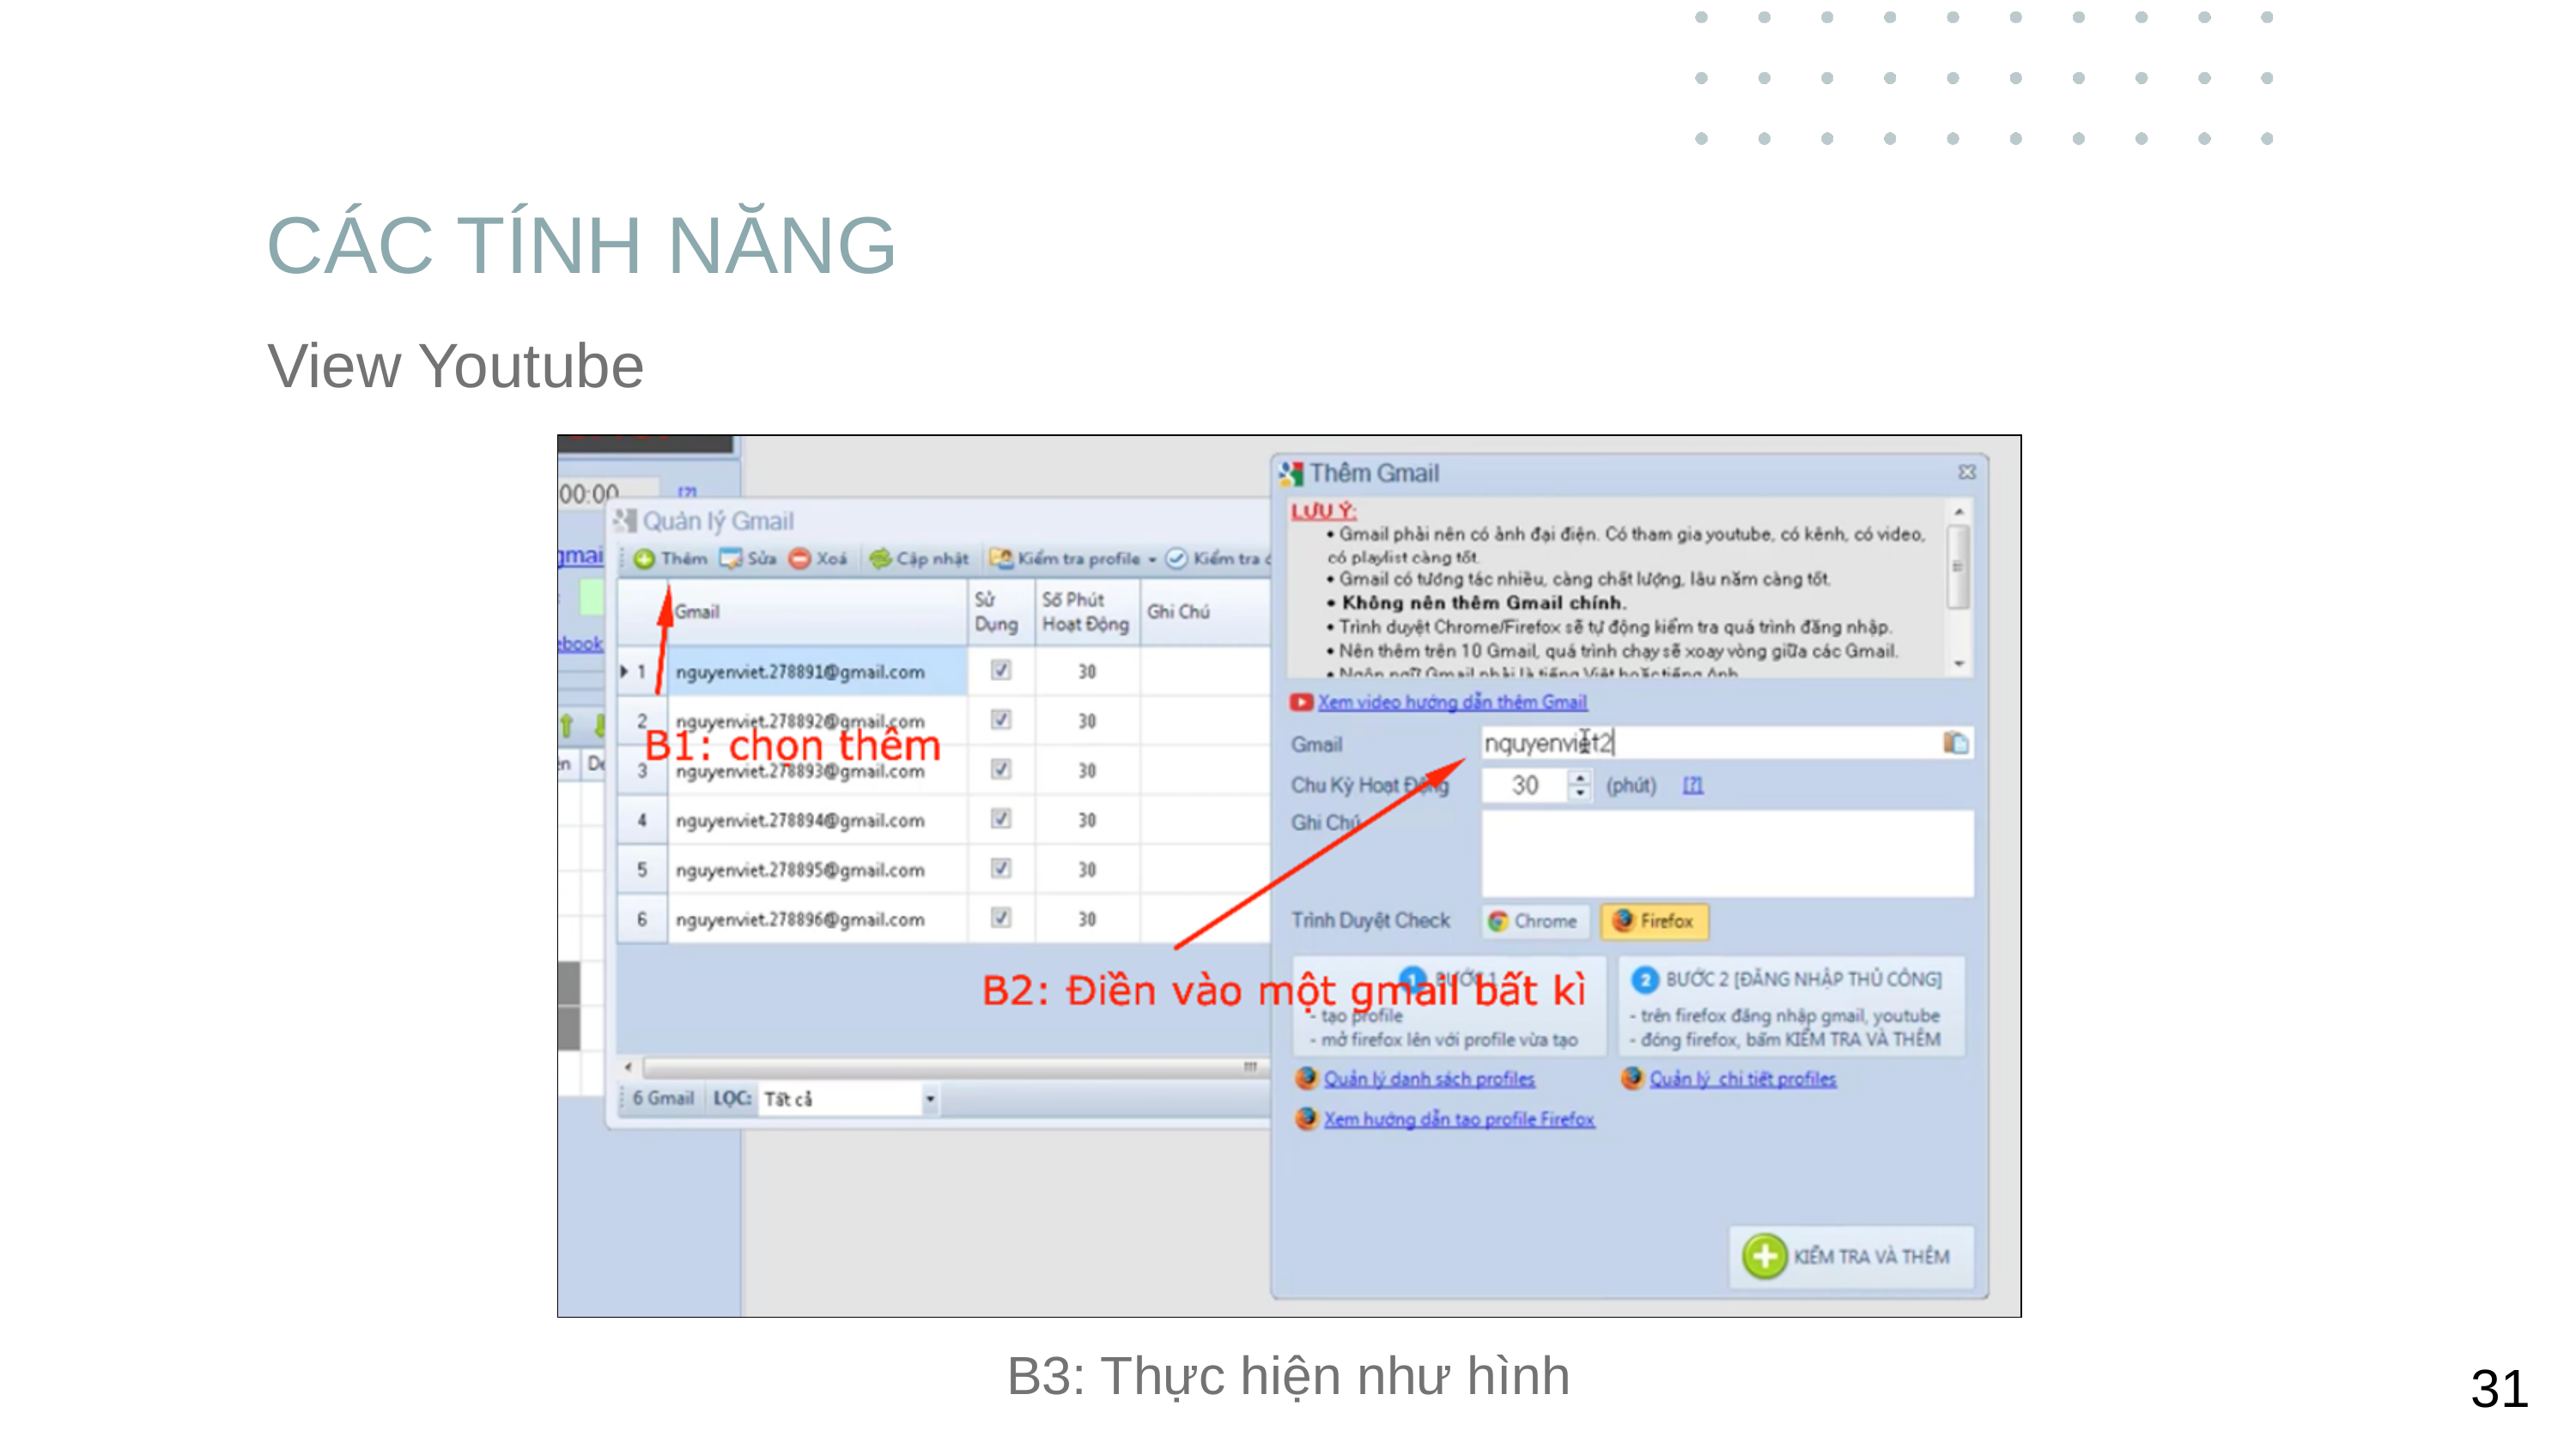

CÁC TÍNH NĂNG
View Youtube

B3: Thực hiện như hình
31